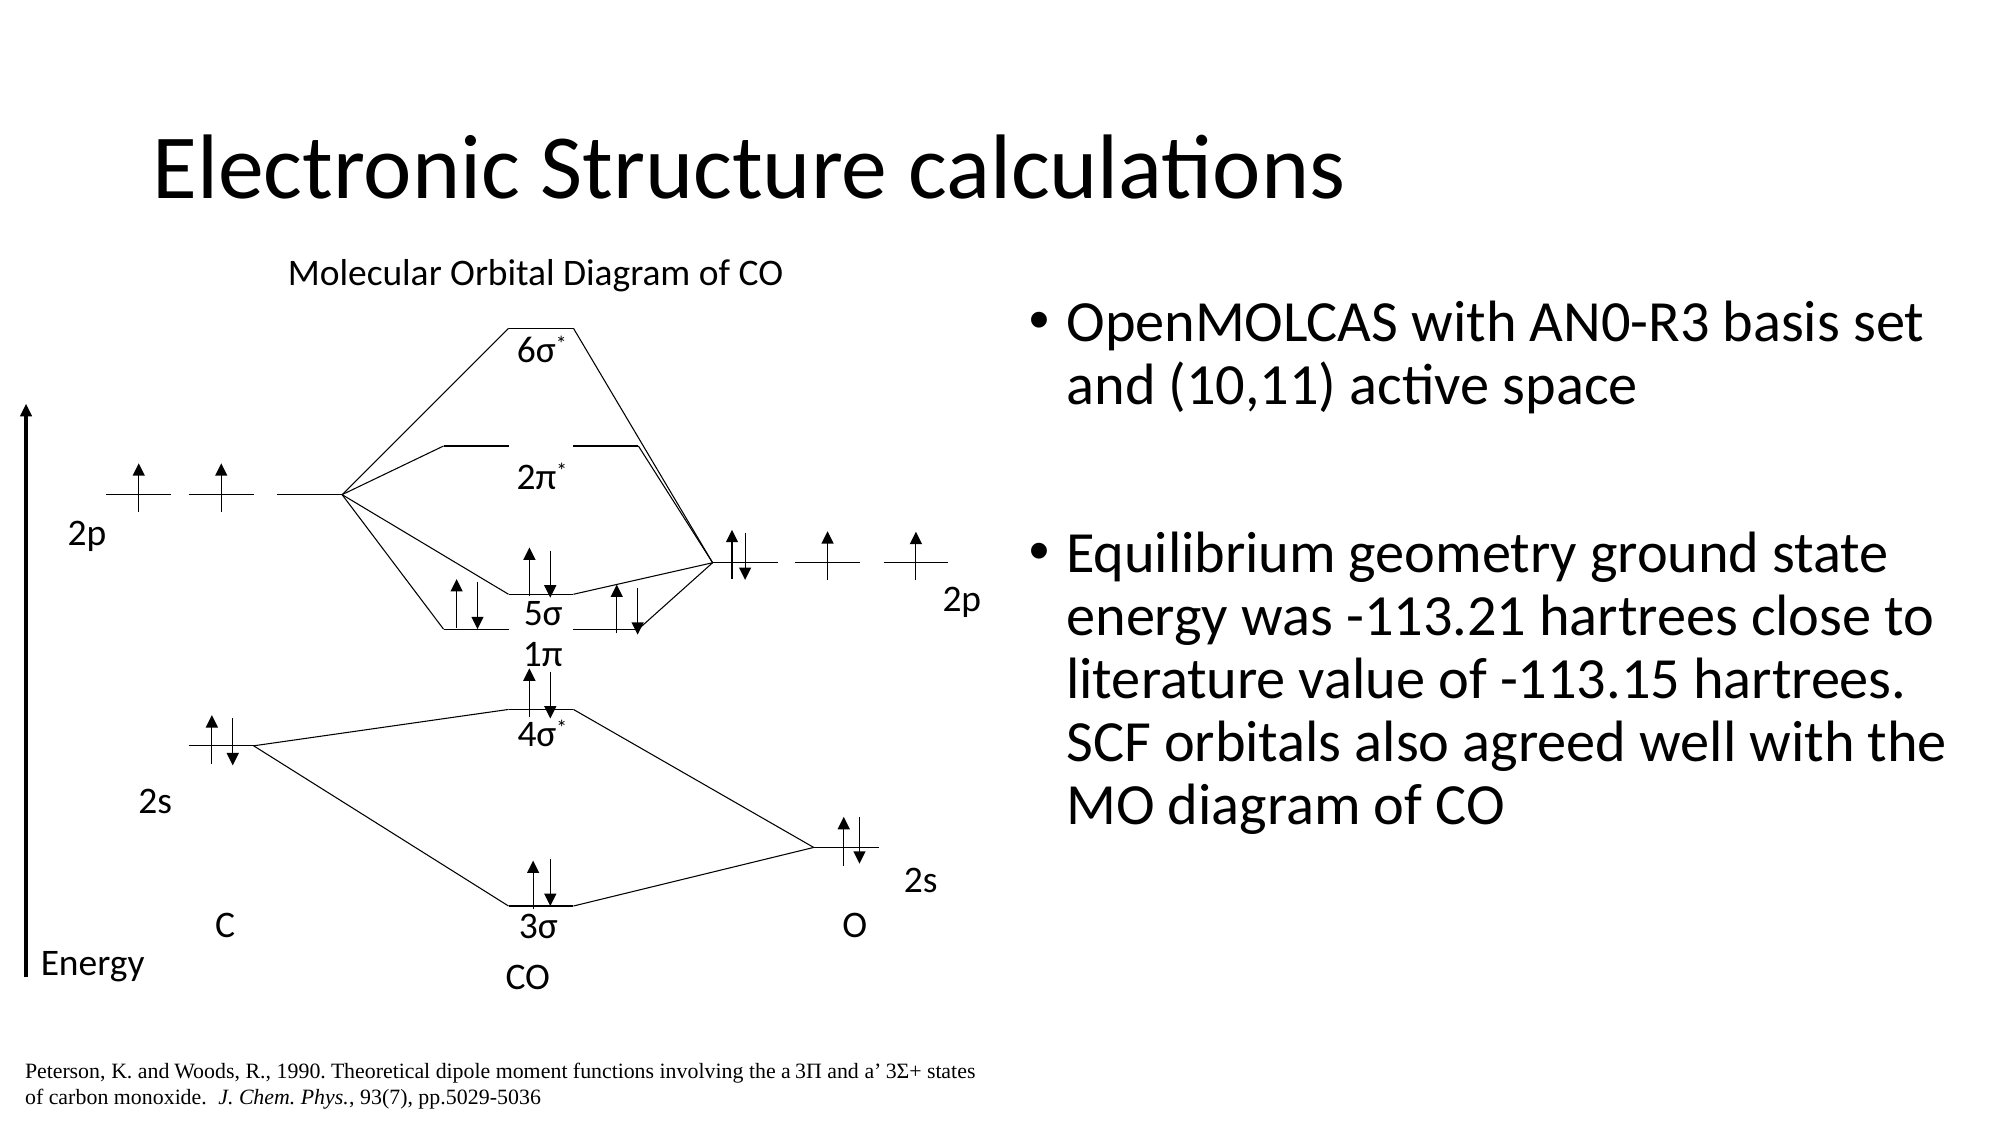

# Electronic Structure calculations
Molecular Orbital Diagram of CO
OpenMOLCAS with AN0-R3 basis set and (10,11) active space

Equilibrium geometry ground state energy was -113.21 hartrees close to literature value of -113.15 hartrees. SCF orbitals also agreed well with the MO diagram of CO
6σ*
2π*
2p
2p
5σ
1π
4σ*
2s
2s
C
O
3σ
Energy
CO
Peterson, K. and Woods, R., 1990. Theoretical dipole moment functions involving the a 3Π and a’ 3Σ+ states of carbon monoxide.  J. Chem. Phys., 93(7), pp.5029-5036